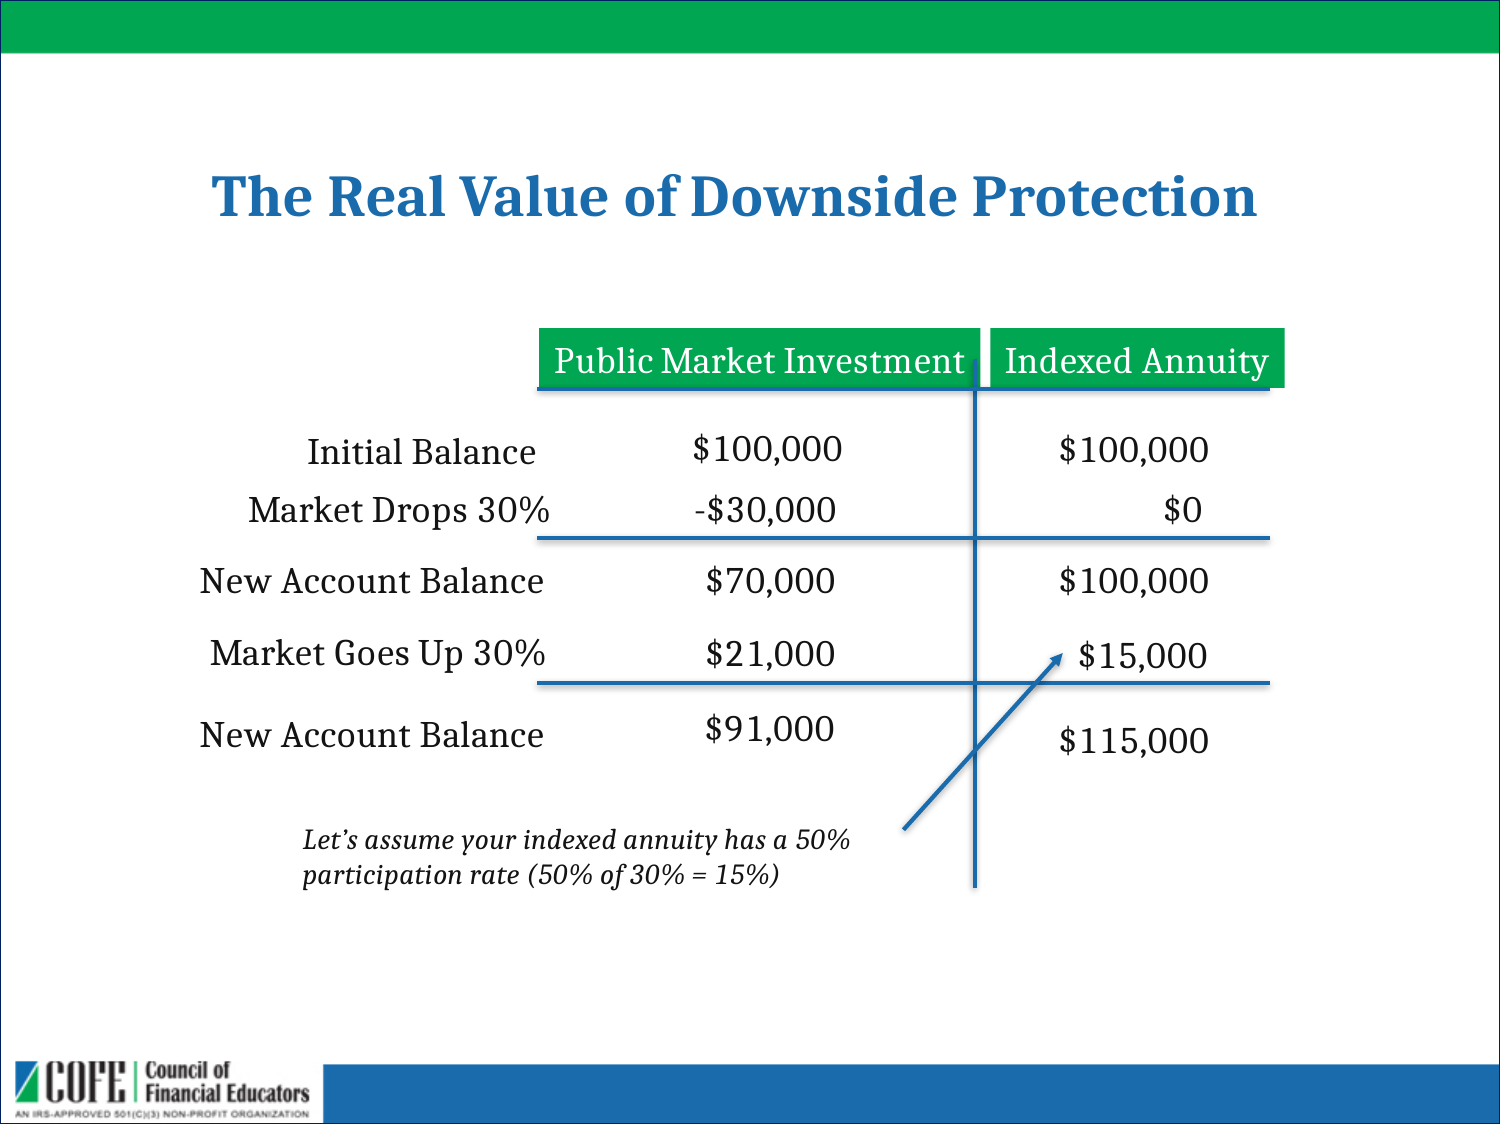

# The Real Value of Downside Protection
Public Market Investment
Indexed Annuity
$100,000
$100,000
Initial Balance
Market Drops 30%
-$30,000
$0
New Account Balance
$70,000
$100,000
Market Goes Up 30%
$21,000
$15,000
$91,000
New Account Balance
$115,000
Let’s assume your indexed annuity has a 50% participation rate (50% of 30% = 15%)